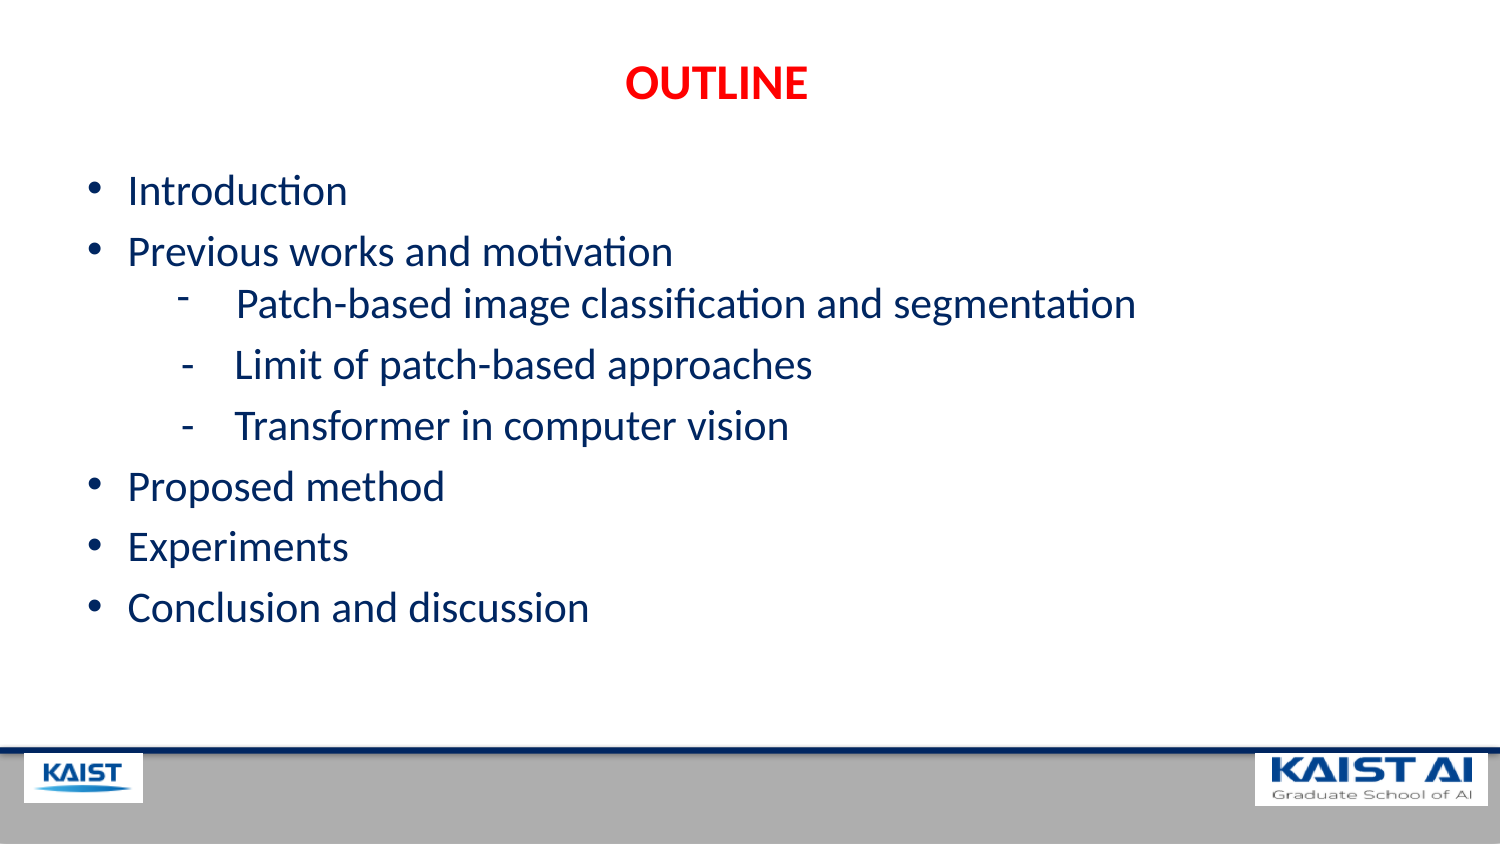

OUTLINE
Introduction
Previous works and motivation
Patch-based image classification and segmentation
  -    Limit of patch-based approaches
  -    Transformer in computer vision
Proposed method
Experiments
Conclusion and discussion